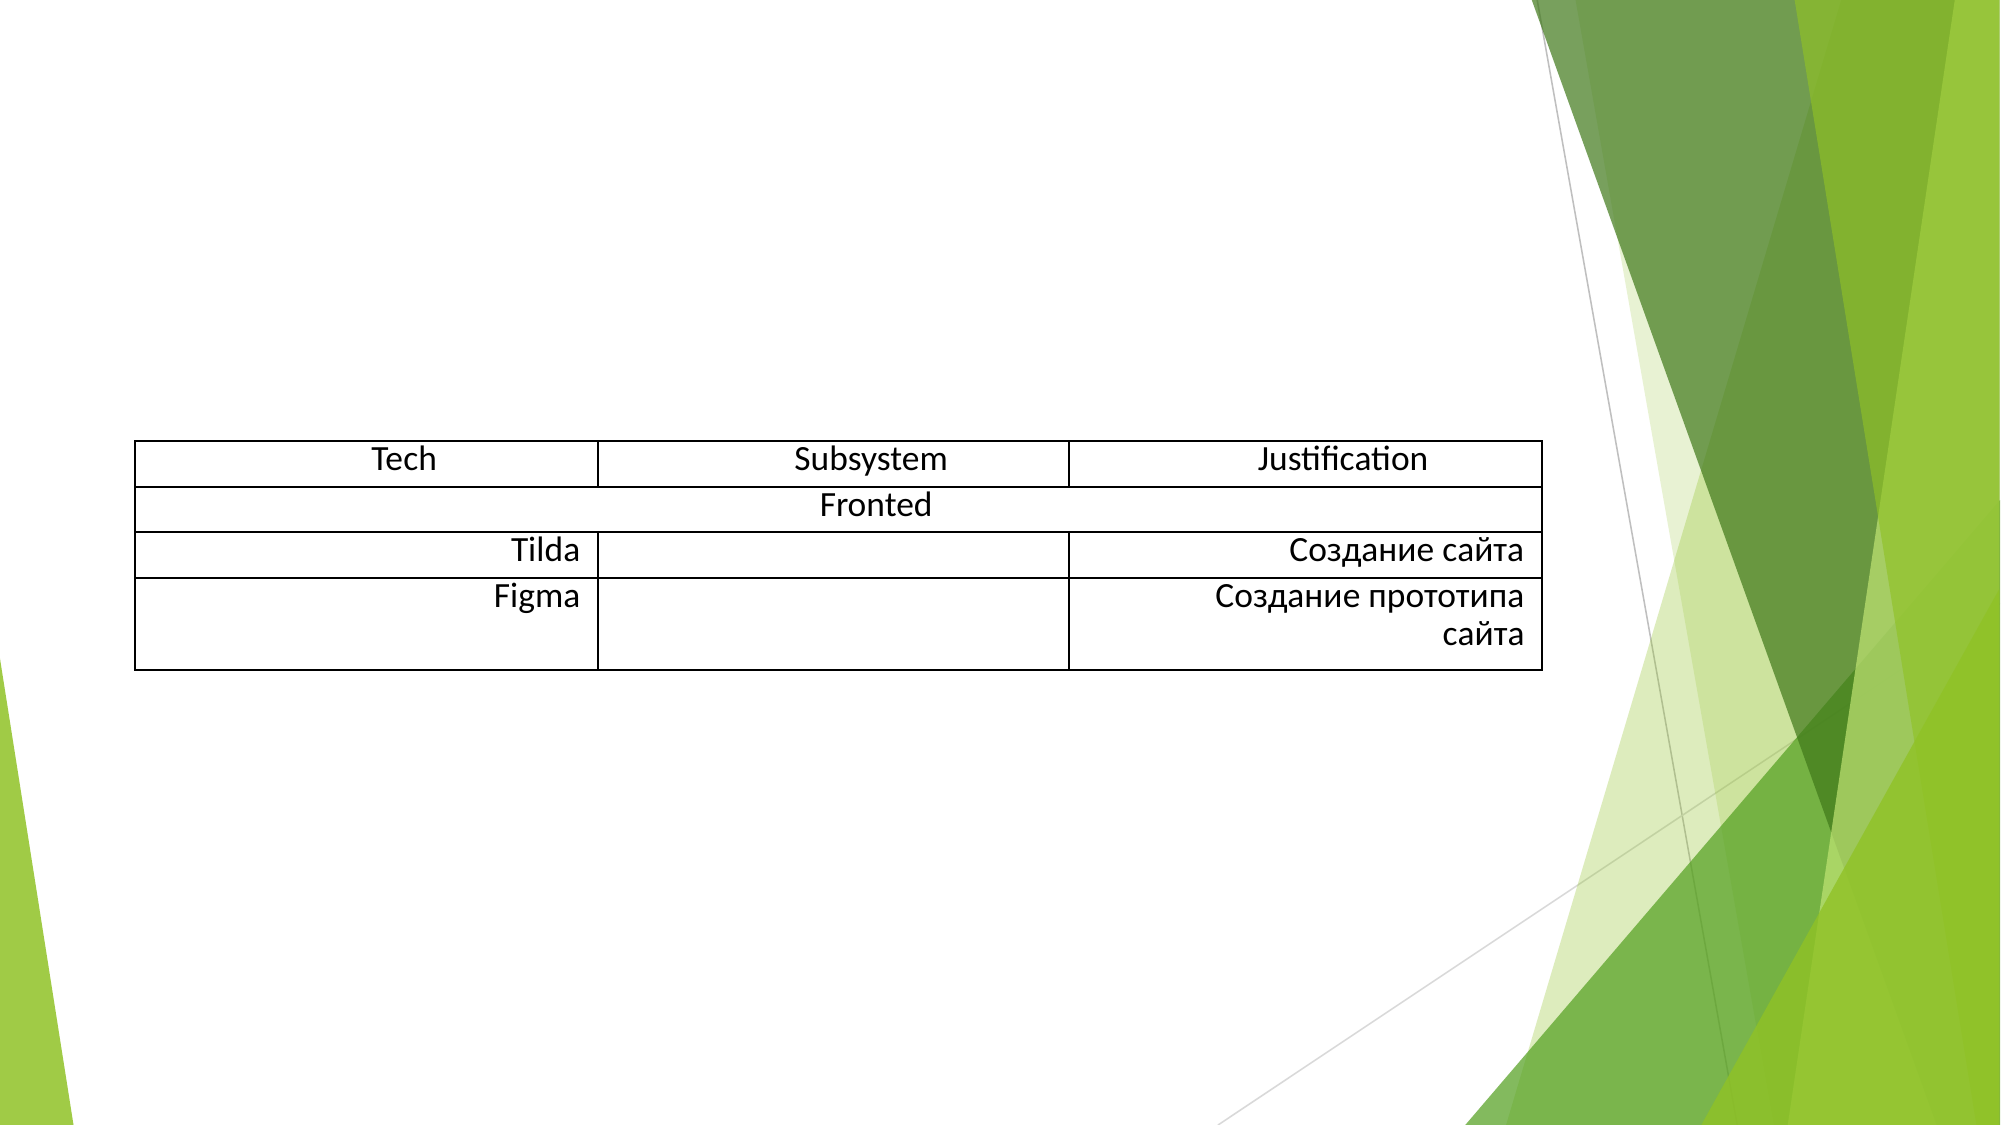

| Tech | Subsystem | Justification |
| --- | --- | --- |
| Fronted |  |  |
| Tilda |  | Создание сайта |
| Figma |  | Создание прототипа сайта |